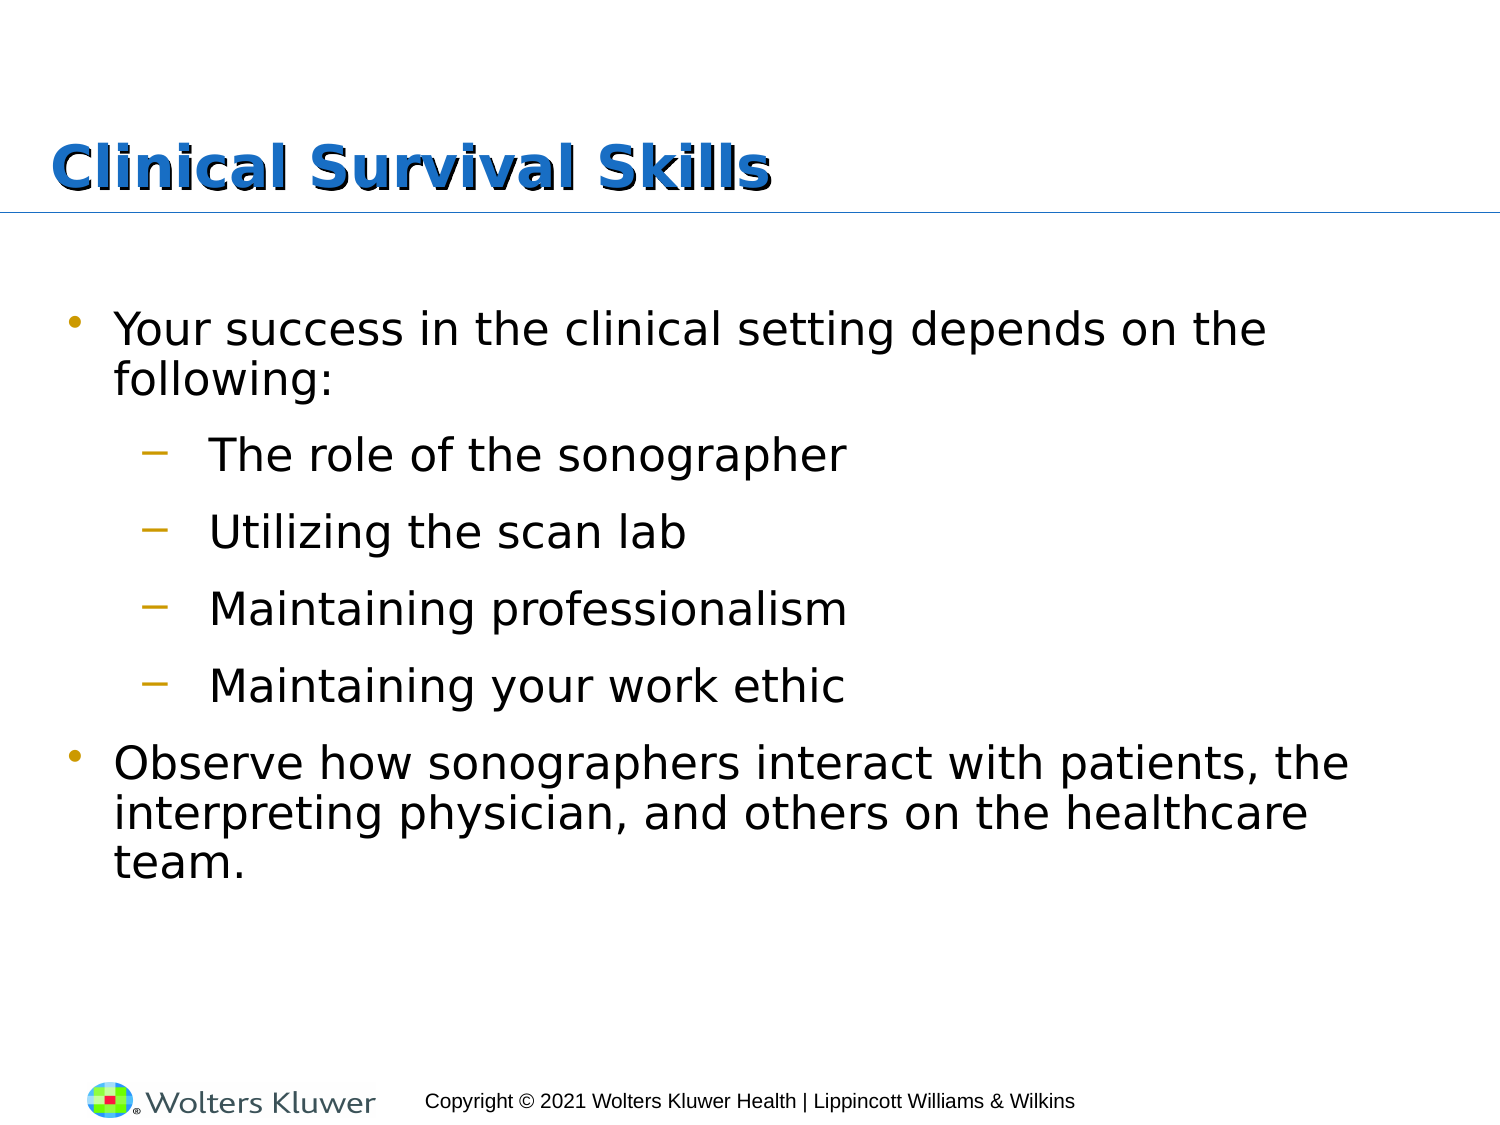

# Clinical Survival Skills
Your success in the clinical setting depends on the following:
The role of the sonographer
Utilizing the scan lab
Maintaining professionalism
Maintaining your work ethic
Observe how sonographers interact with patients, the interpreting physician, and others on the healthcare team.